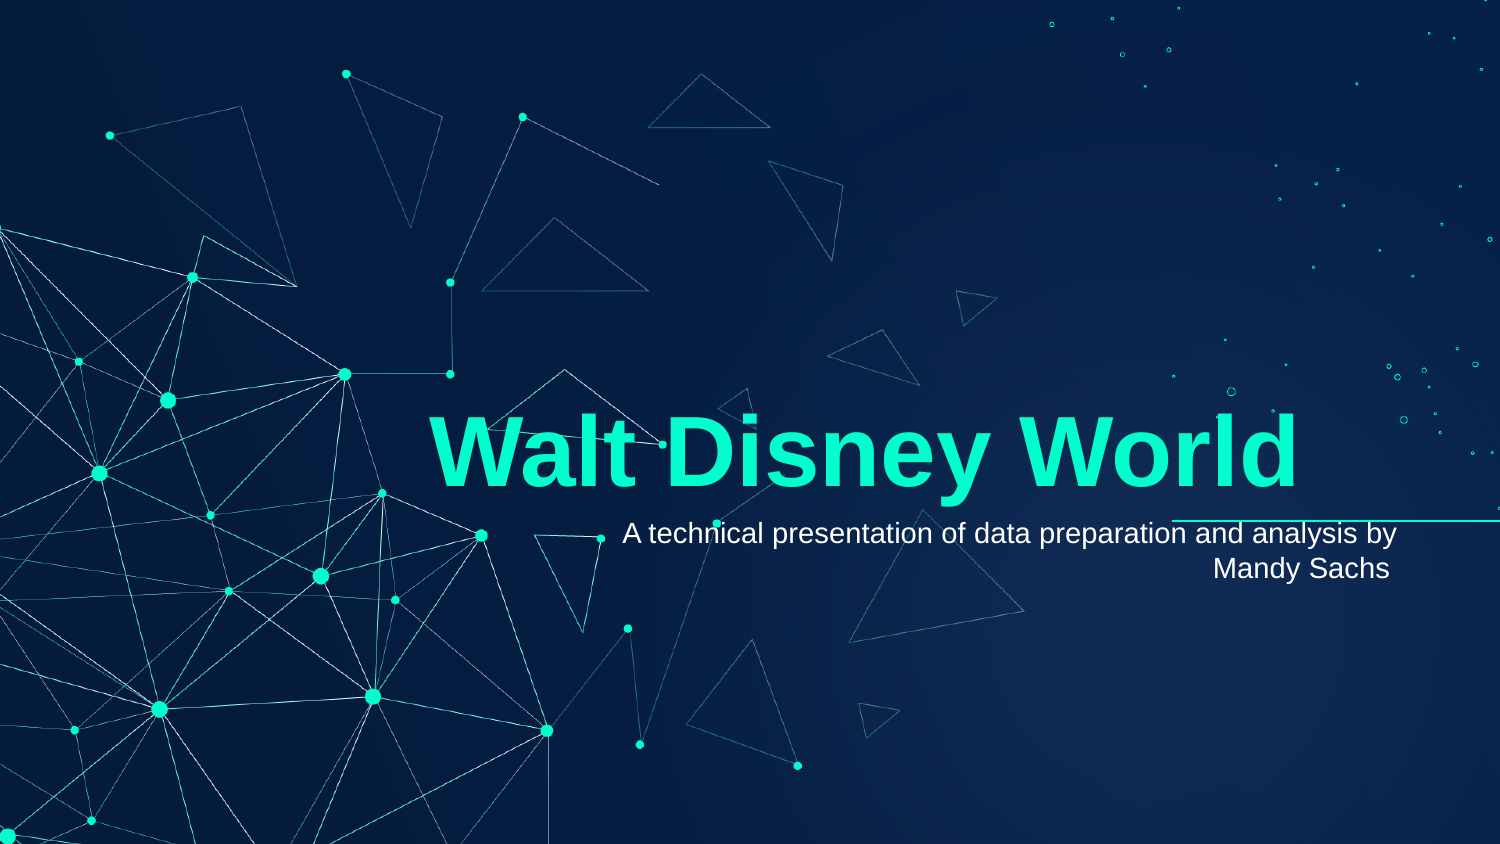

# Walt Disney World
A technical presentation of data preparation and analysis by Mandy Sachs